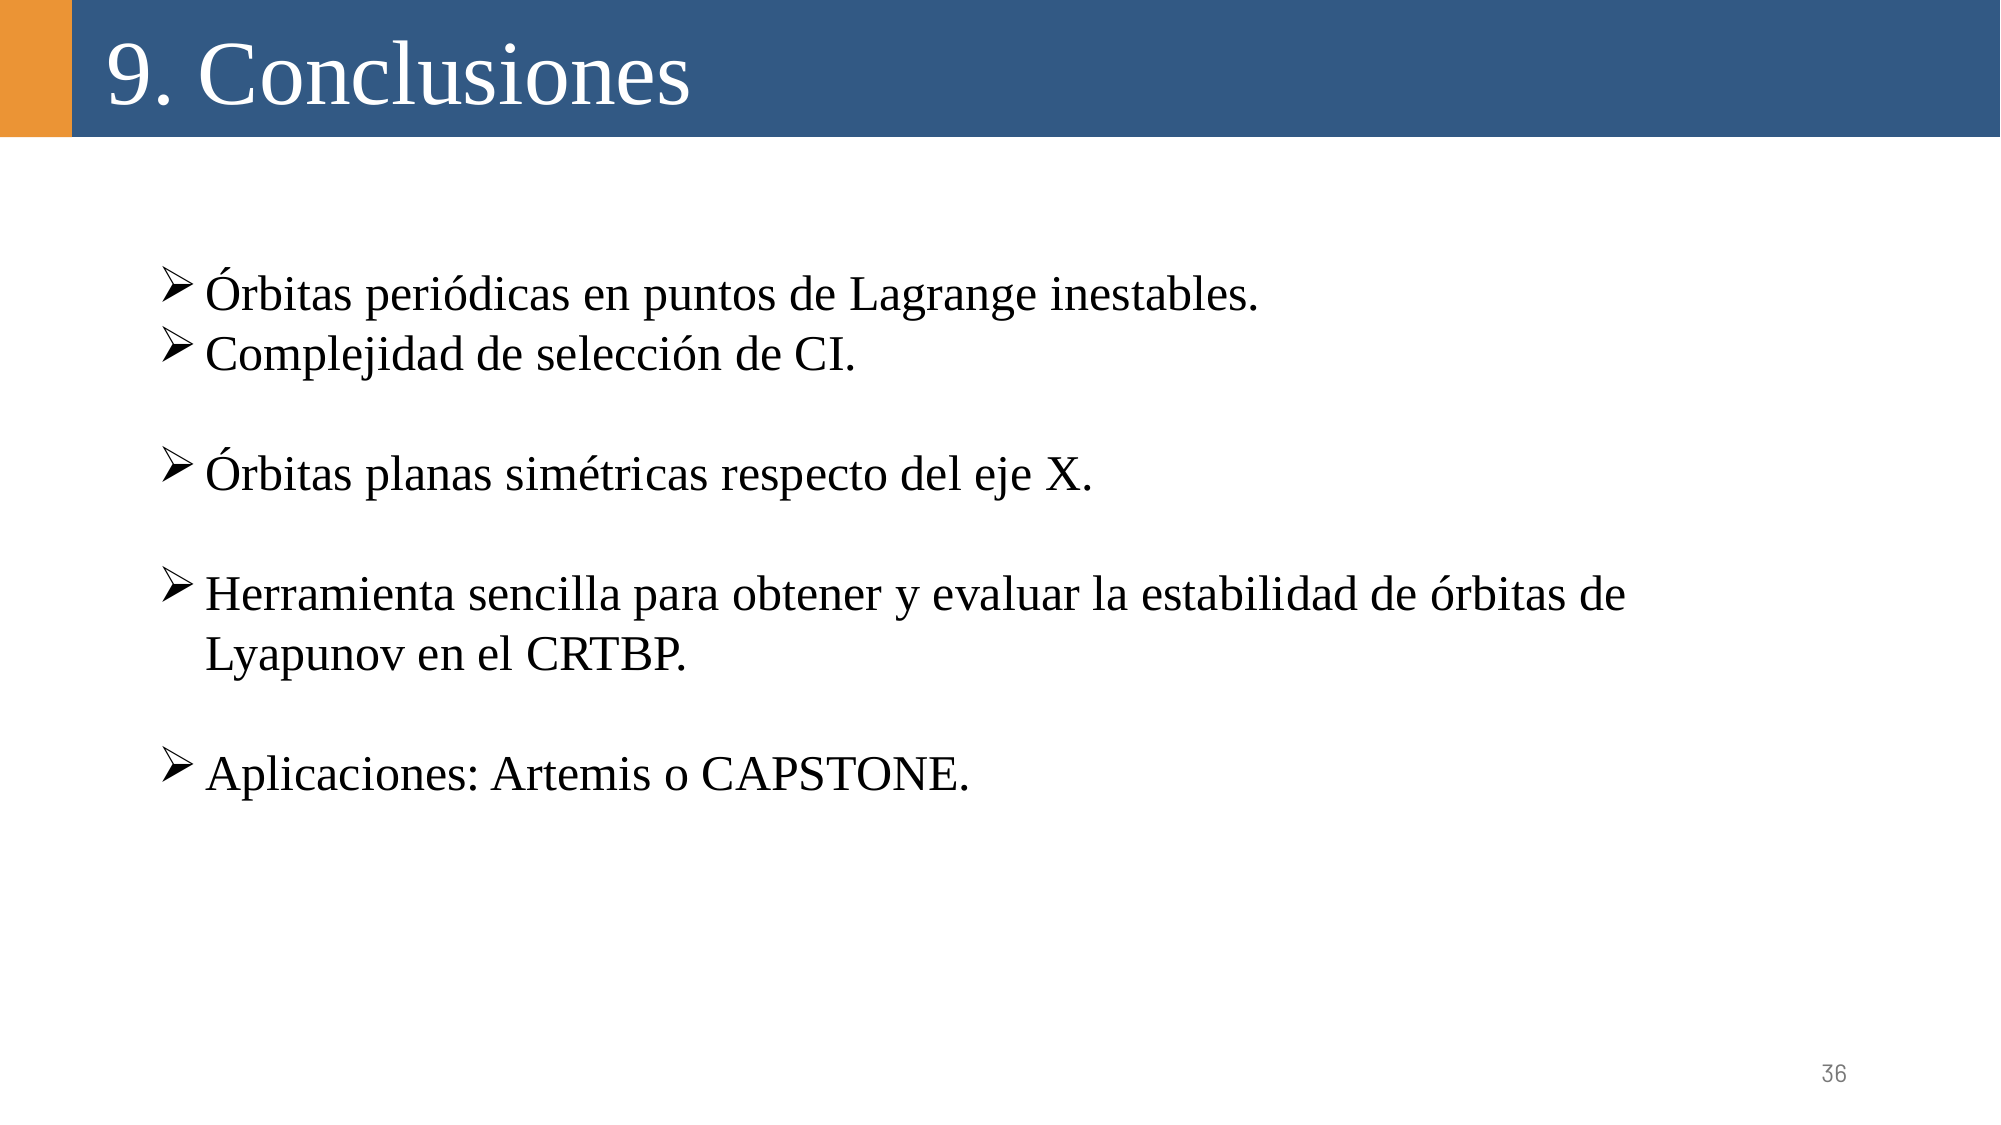

9. Conclusiones
Órbitas periódicas en puntos de Lagrange inestables.
Complejidad de selección de CI.

Órbitas planas simétricas respecto del eje X.

Herramienta sencilla para obtener y evaluar la estabilidad de órbitas de Lyapunov en el CRTBP.

Aplicaciones: Artemis o CAPSTONE.
36